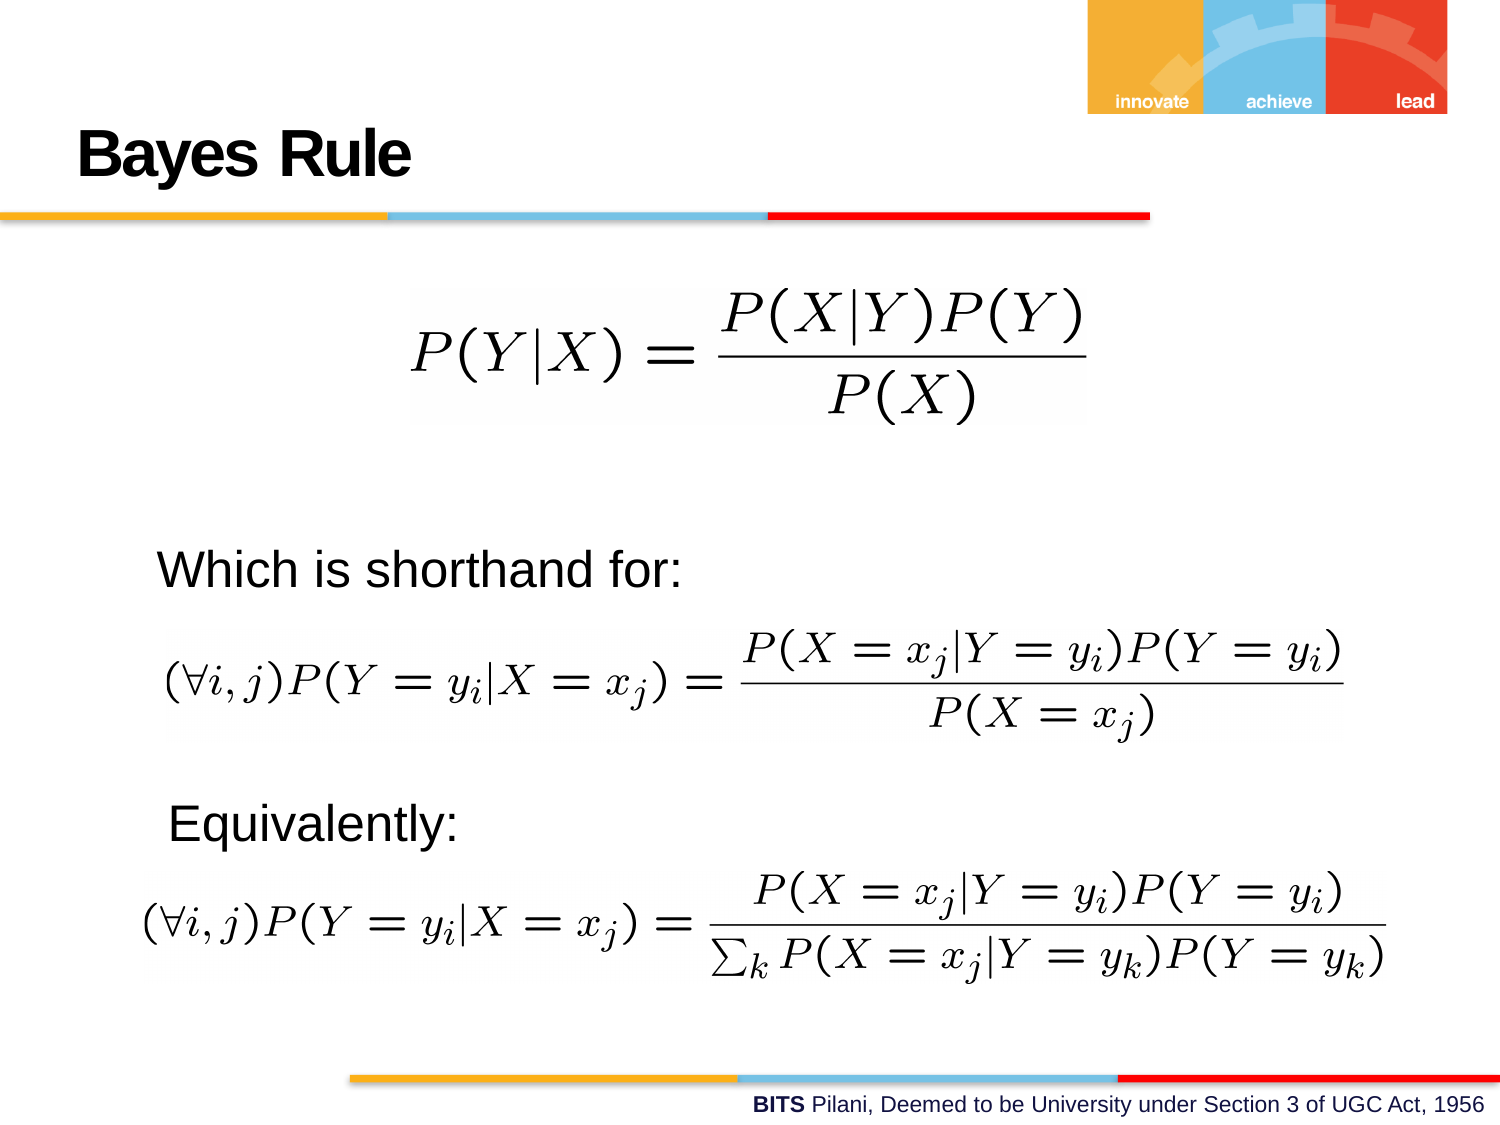

Bayes Rule

Which is shorthand for:

Equivalently: